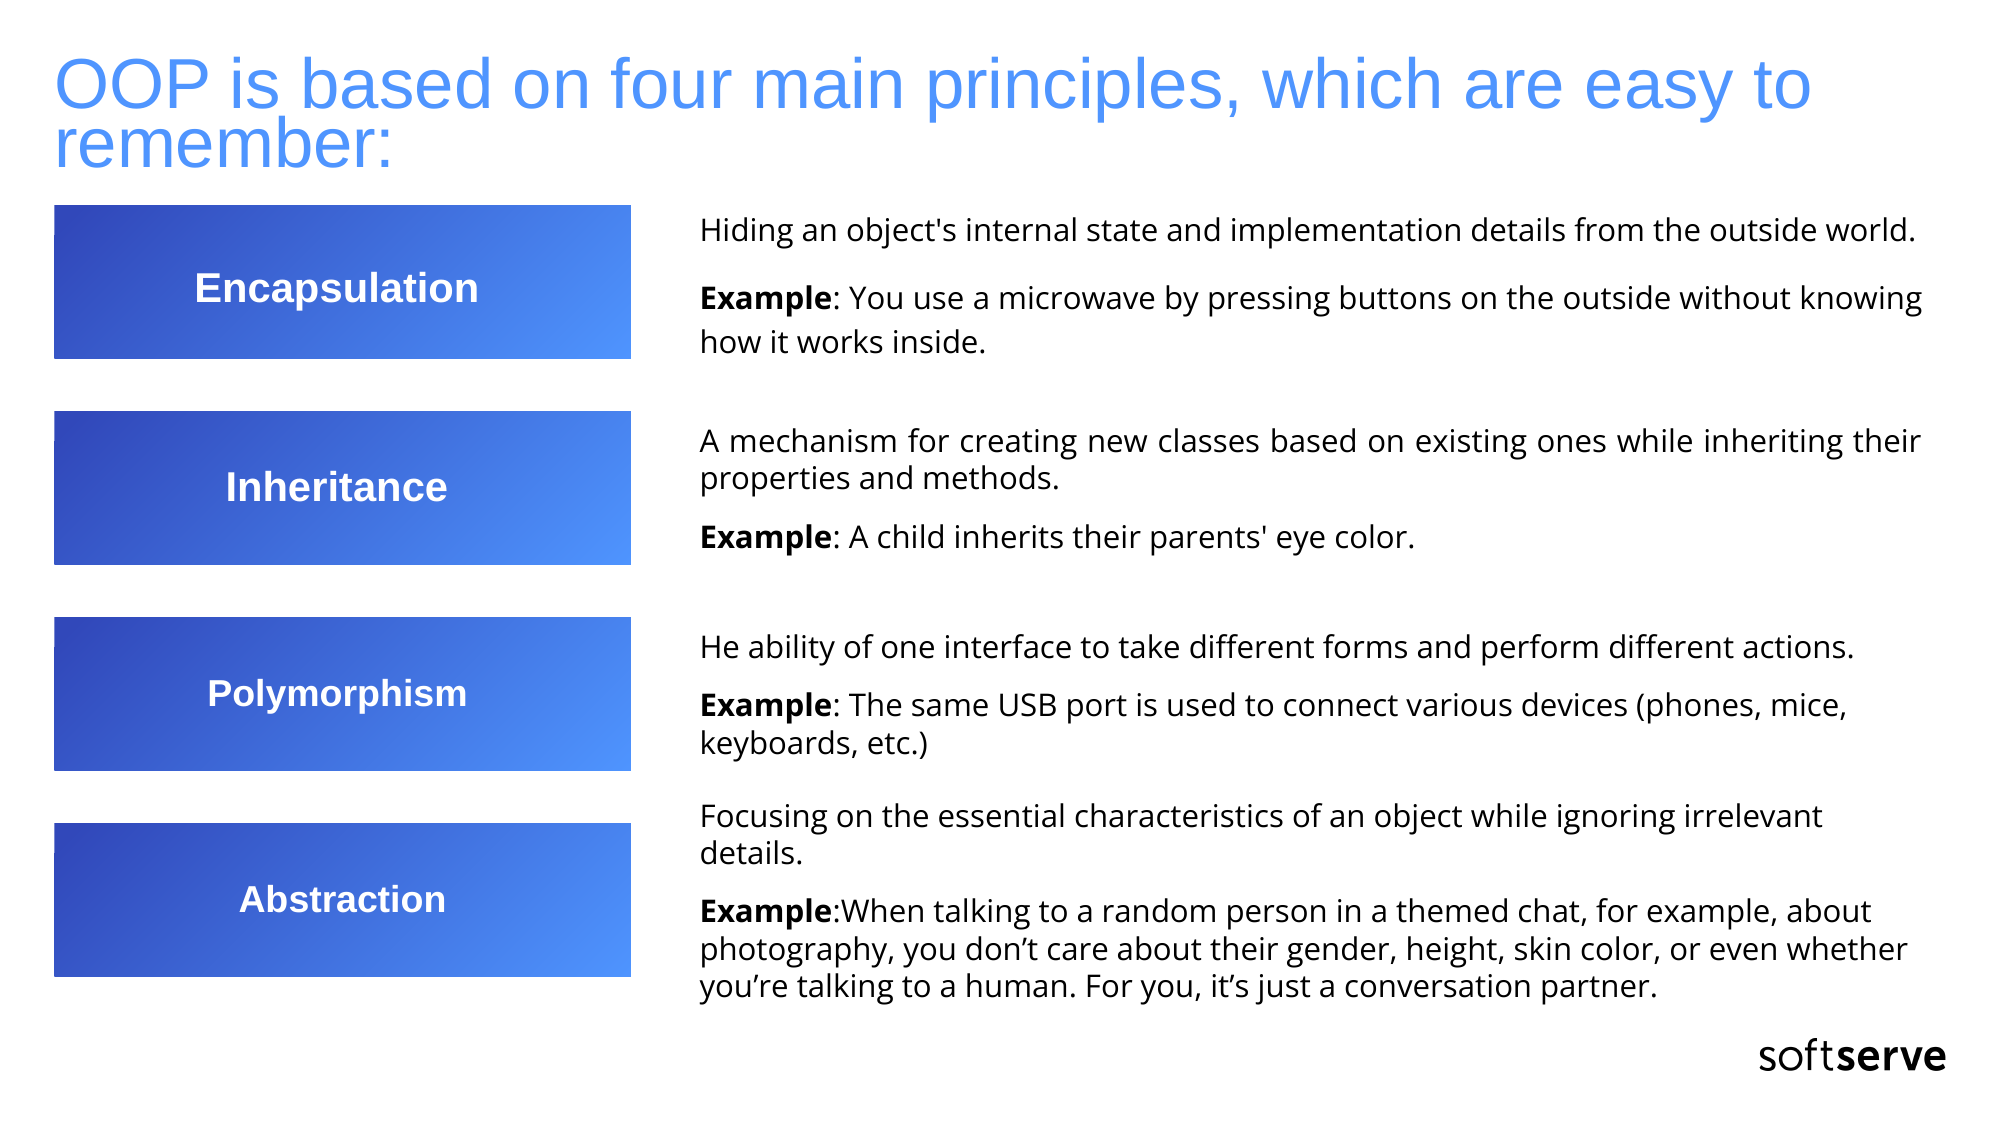

# OOP is based on four main principles, which are easy to remember:
Encapsulation
Hiding an object's internal state and implementation details from the outside world.
Example: You use a microwave by pressing buttons on the outside without knowing how it works inside.
Inheritance
A mechanism for creating new classes based on existing ones while inheriting their properties and methods.
Example: A child inherits their parents' eye color.
Polymorphism
He ability of one interface to take different forms and perform different actions.
Example: The same USB port is used to connect various devices (phones, mice, keyboards, etc.)
Abstraction
Focusing on the essential characteristics of an object while ignoring irrelevant details.
Example:When talking to a random person in a themed chat, for example, about photography, you don’t care about their gender, height, skin color, or even whether you’re talking to a human. For you, it’s just a conversation partner.